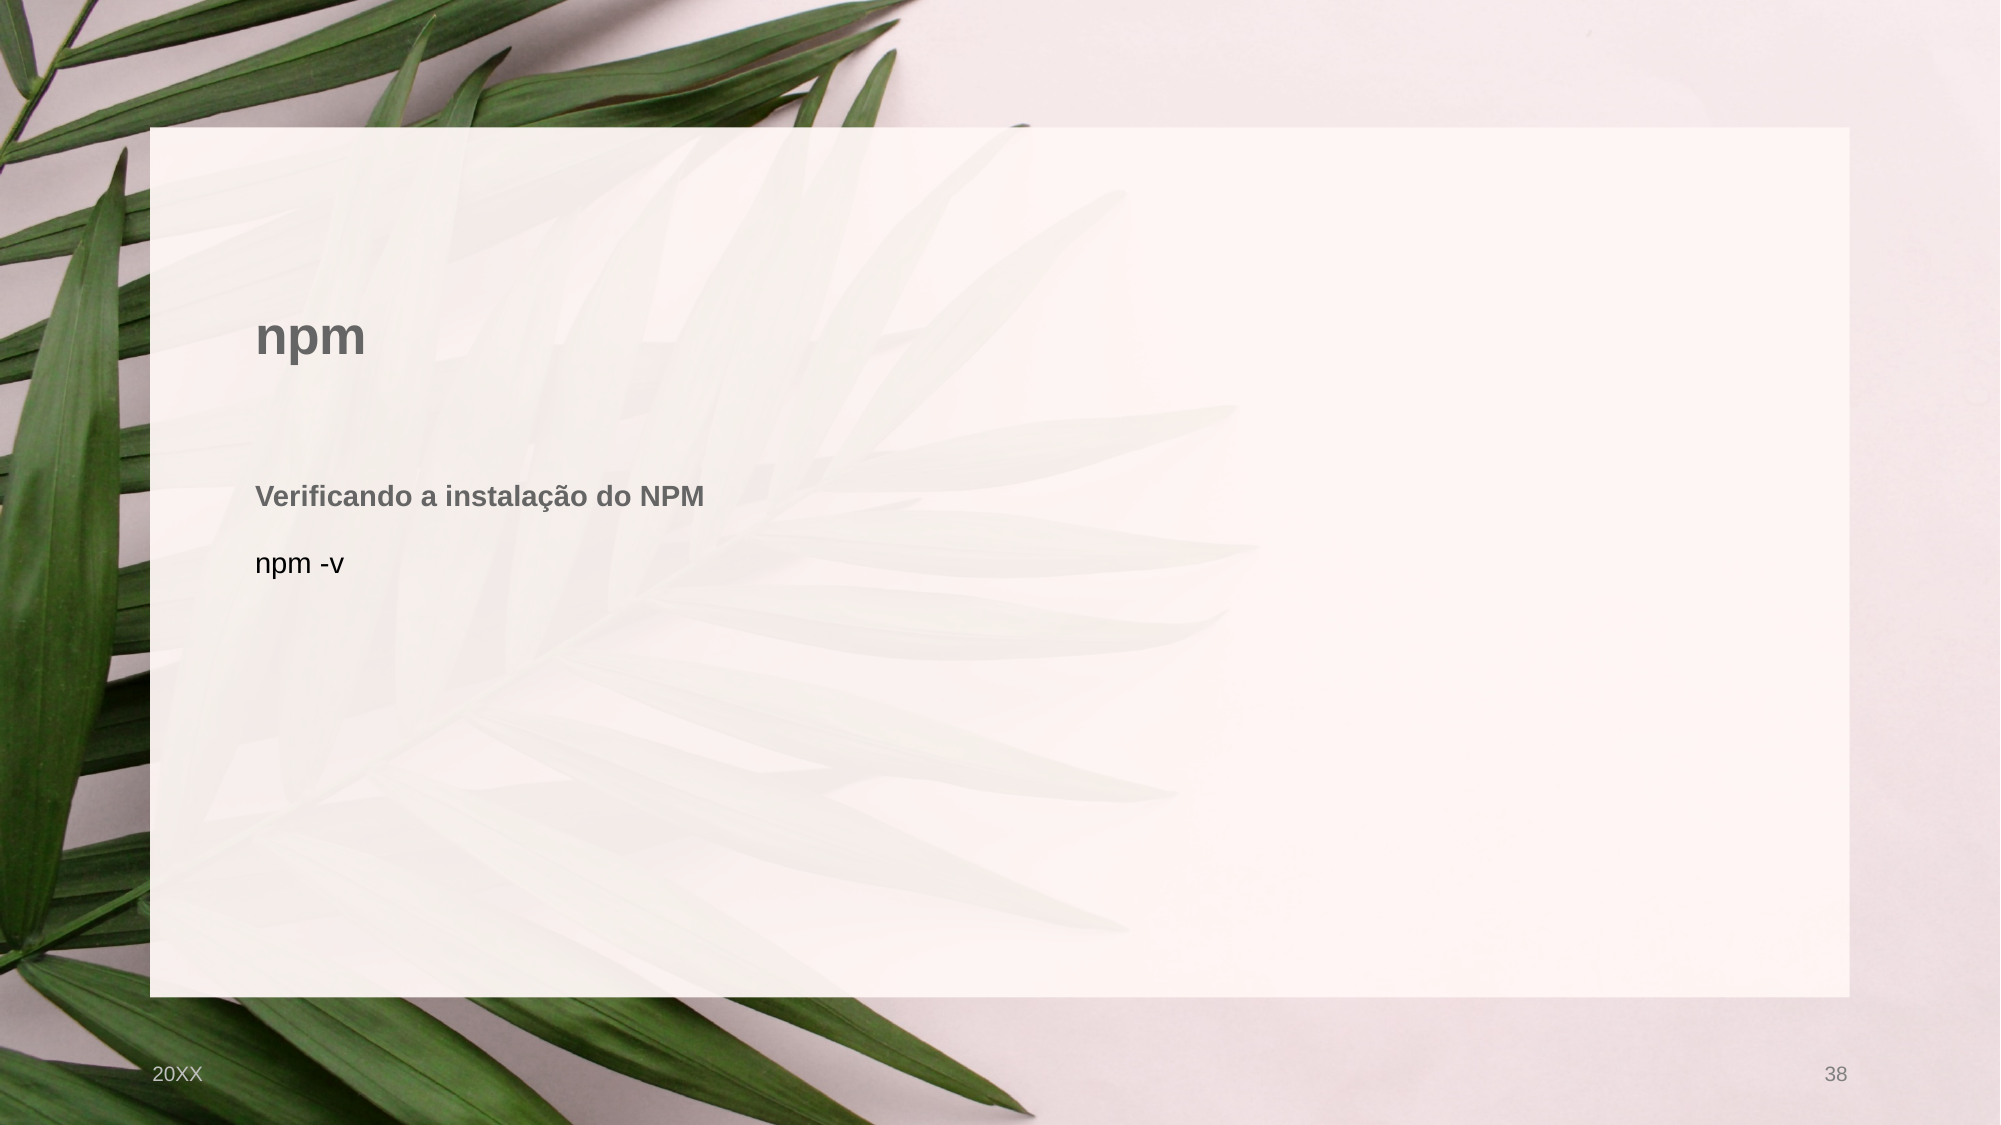

# npm
Verificando a instalação do NPM
npm -v
20XX

38